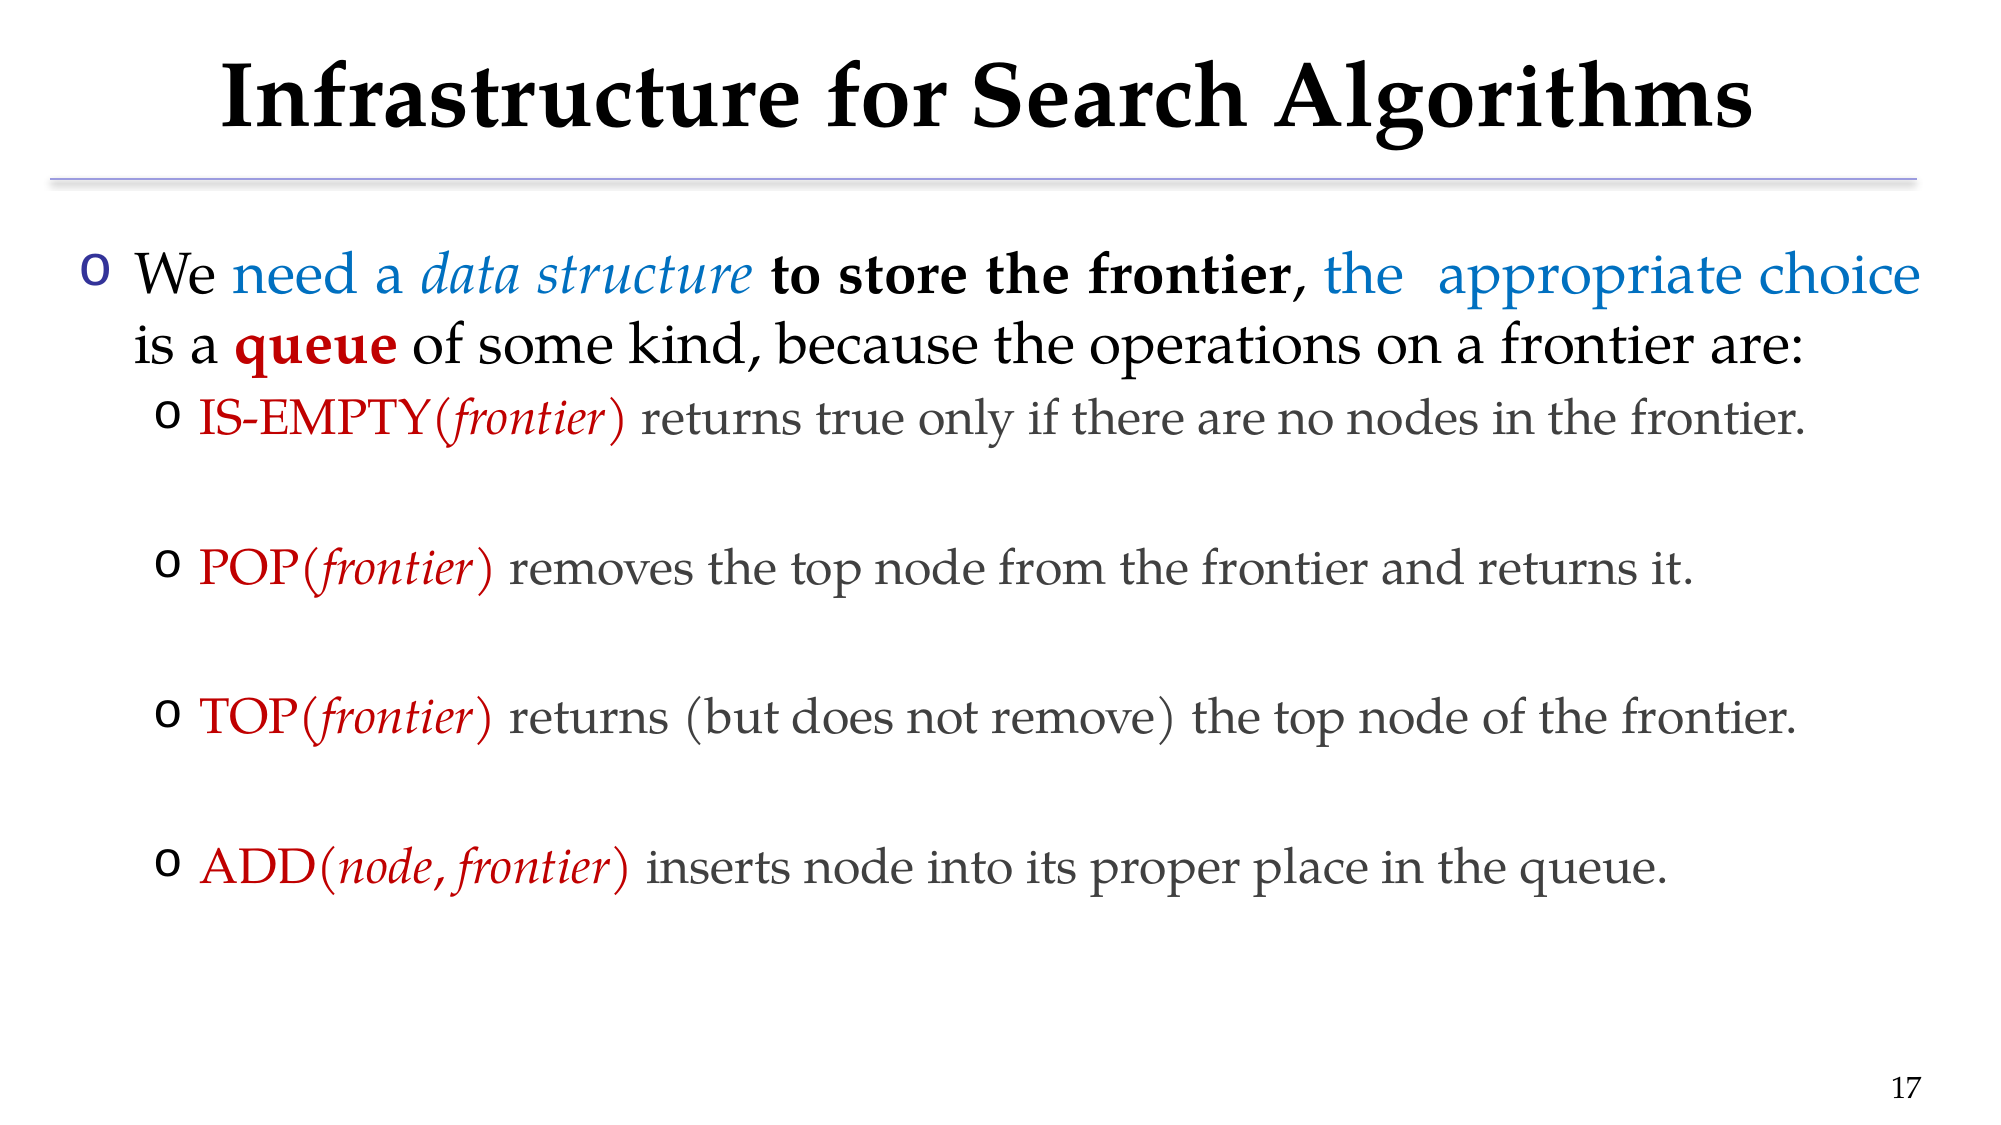

# Infrastructure for Search Algorithms
We need a data structure to store the frontier, the  appropriate choice is a queue of some kind, because the operations on a frontier are:
IS-EMPTY(frontier) returns true only if there are no nodes in the frontier.

POP(frontier) removes the top node from the frontier and returns it.

TOP(frontier) returns (but does not remove) the top node of the frontier.

ADD(node, frontier) inserts node into its proper place in the queue.
17